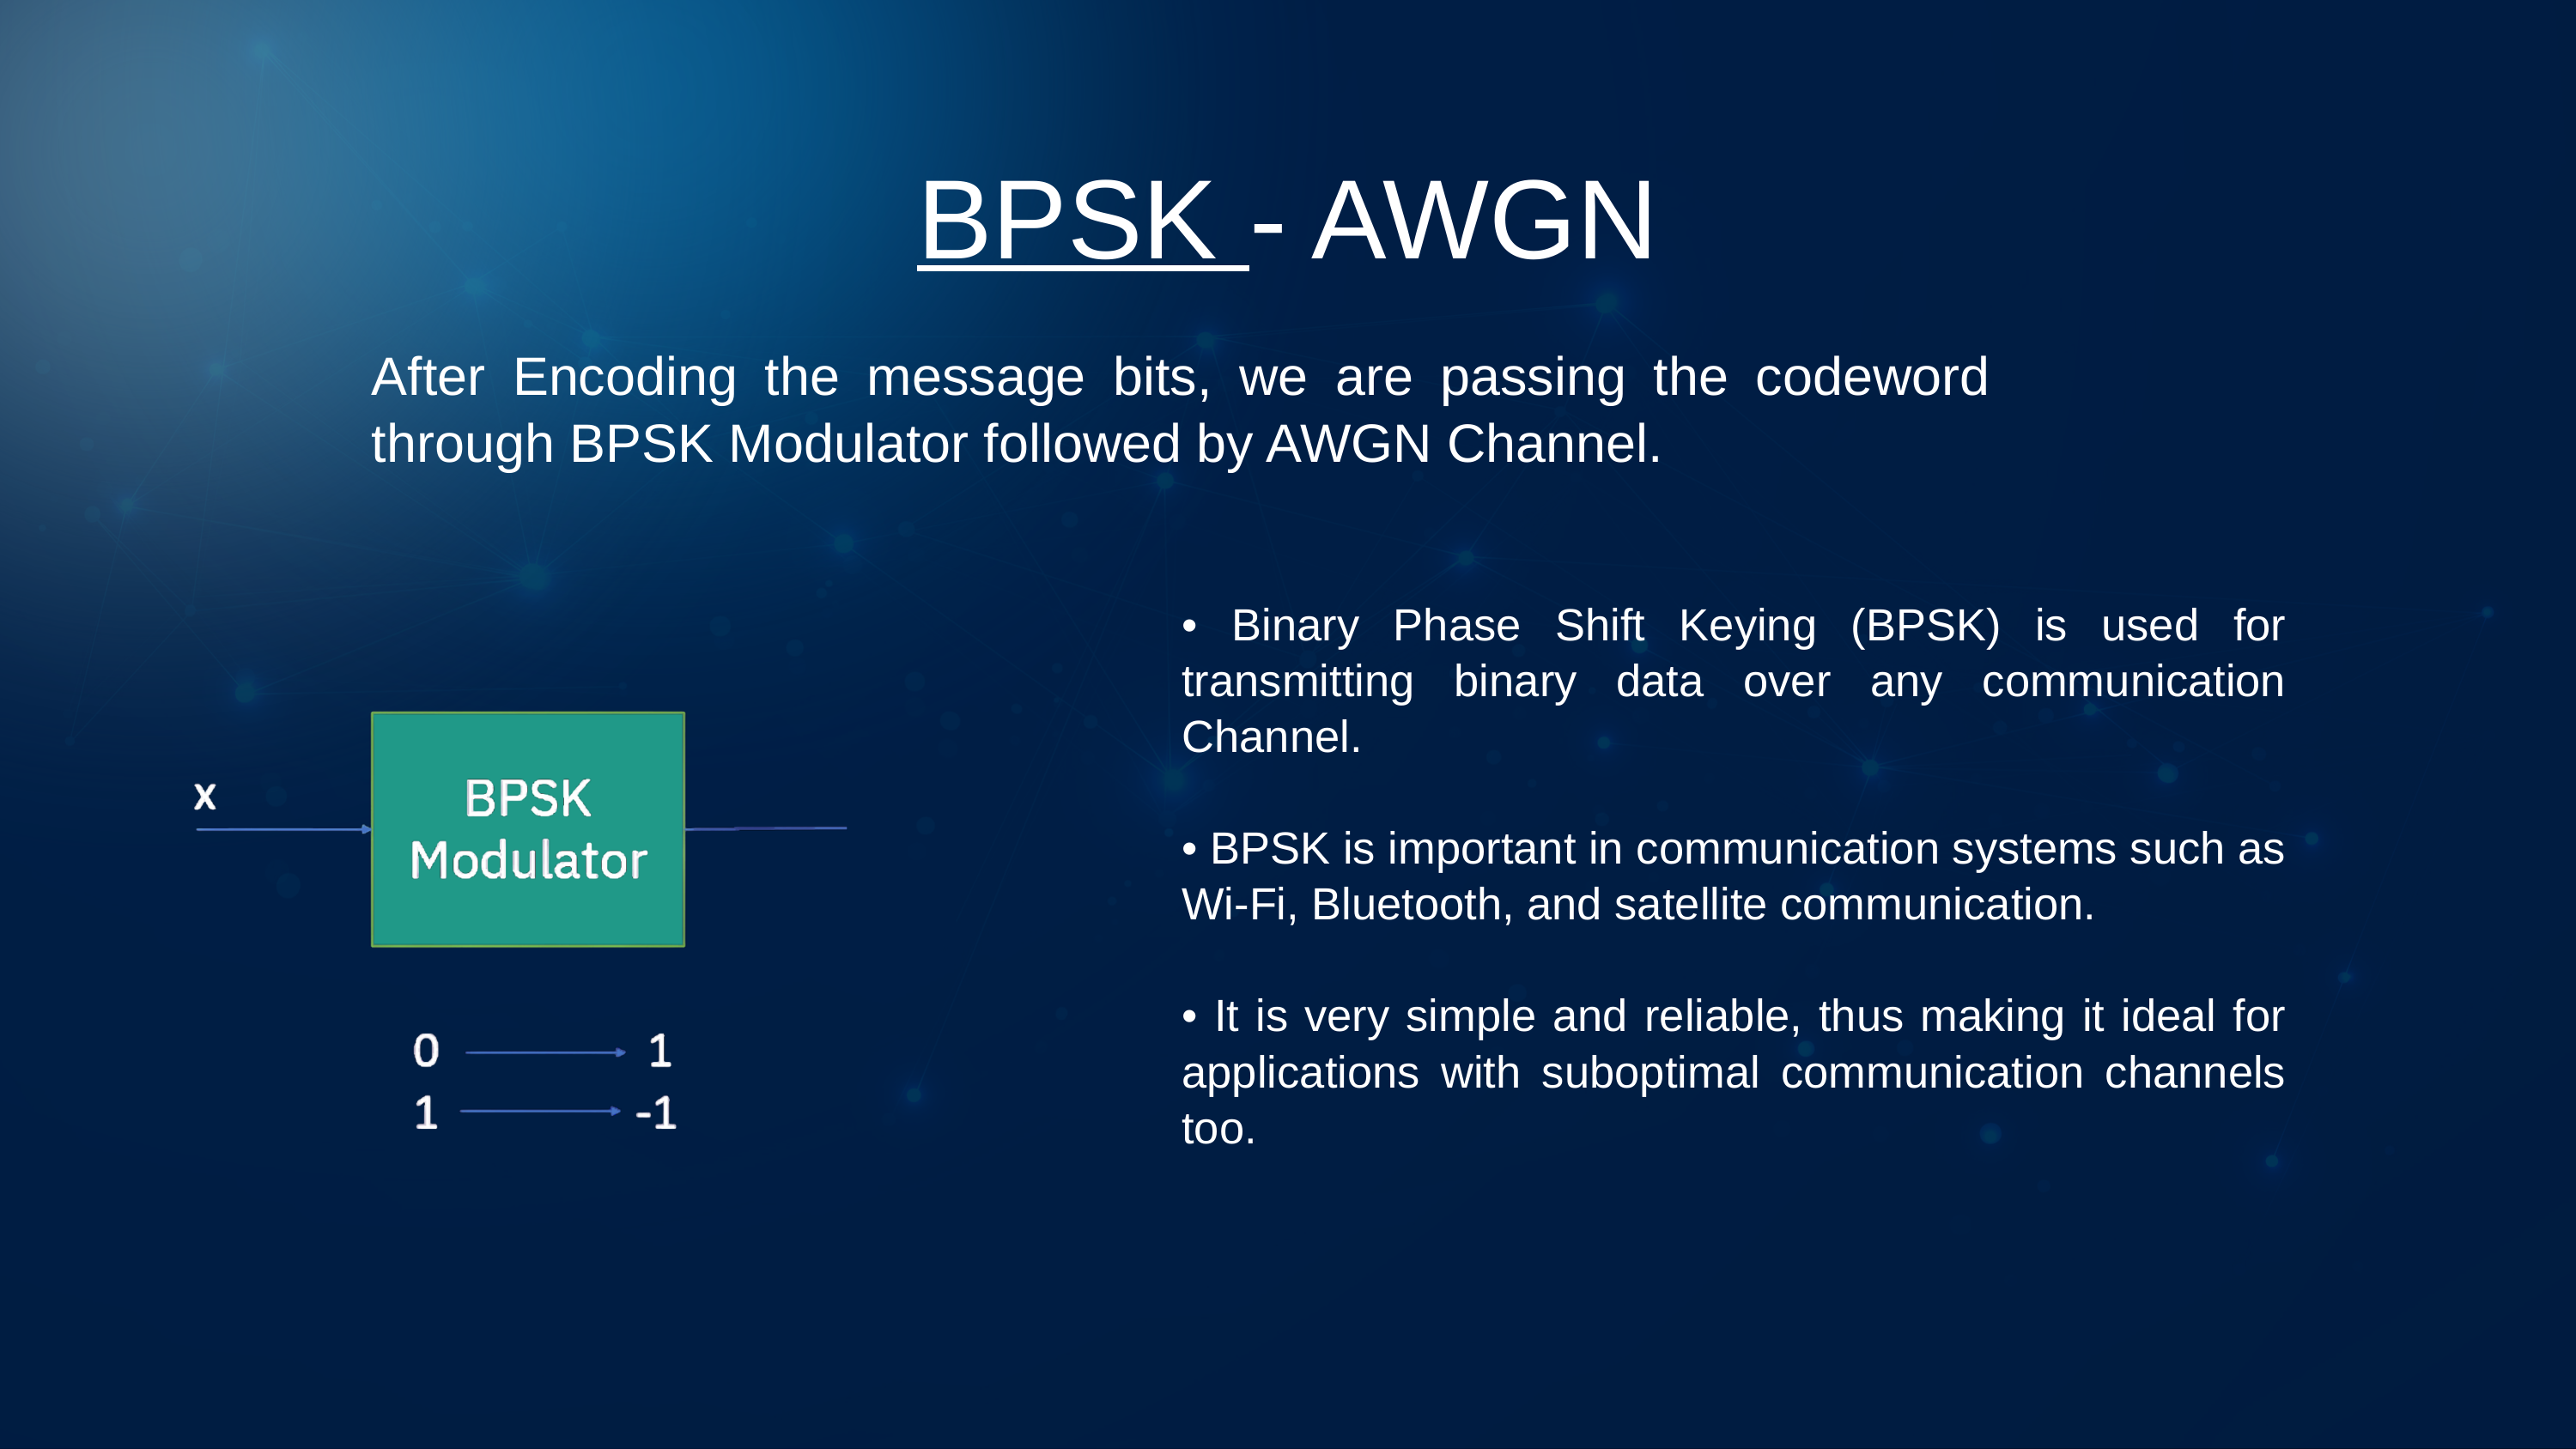

BPSK - AWGN

After Encoding the message bits, we are passing the codeword through BPSK Modulator followed by AWGN Channel.

• Binary Phase Shift Keying (BPSK) is used for transmitting binary data over any communication Channel.

• BPSK is important in communication systems such as Wi-Fi, Bluetooth, and satellite communication.

• It is very simple and reliable, thus making it ideal for applications with suboptimal communication channels too.